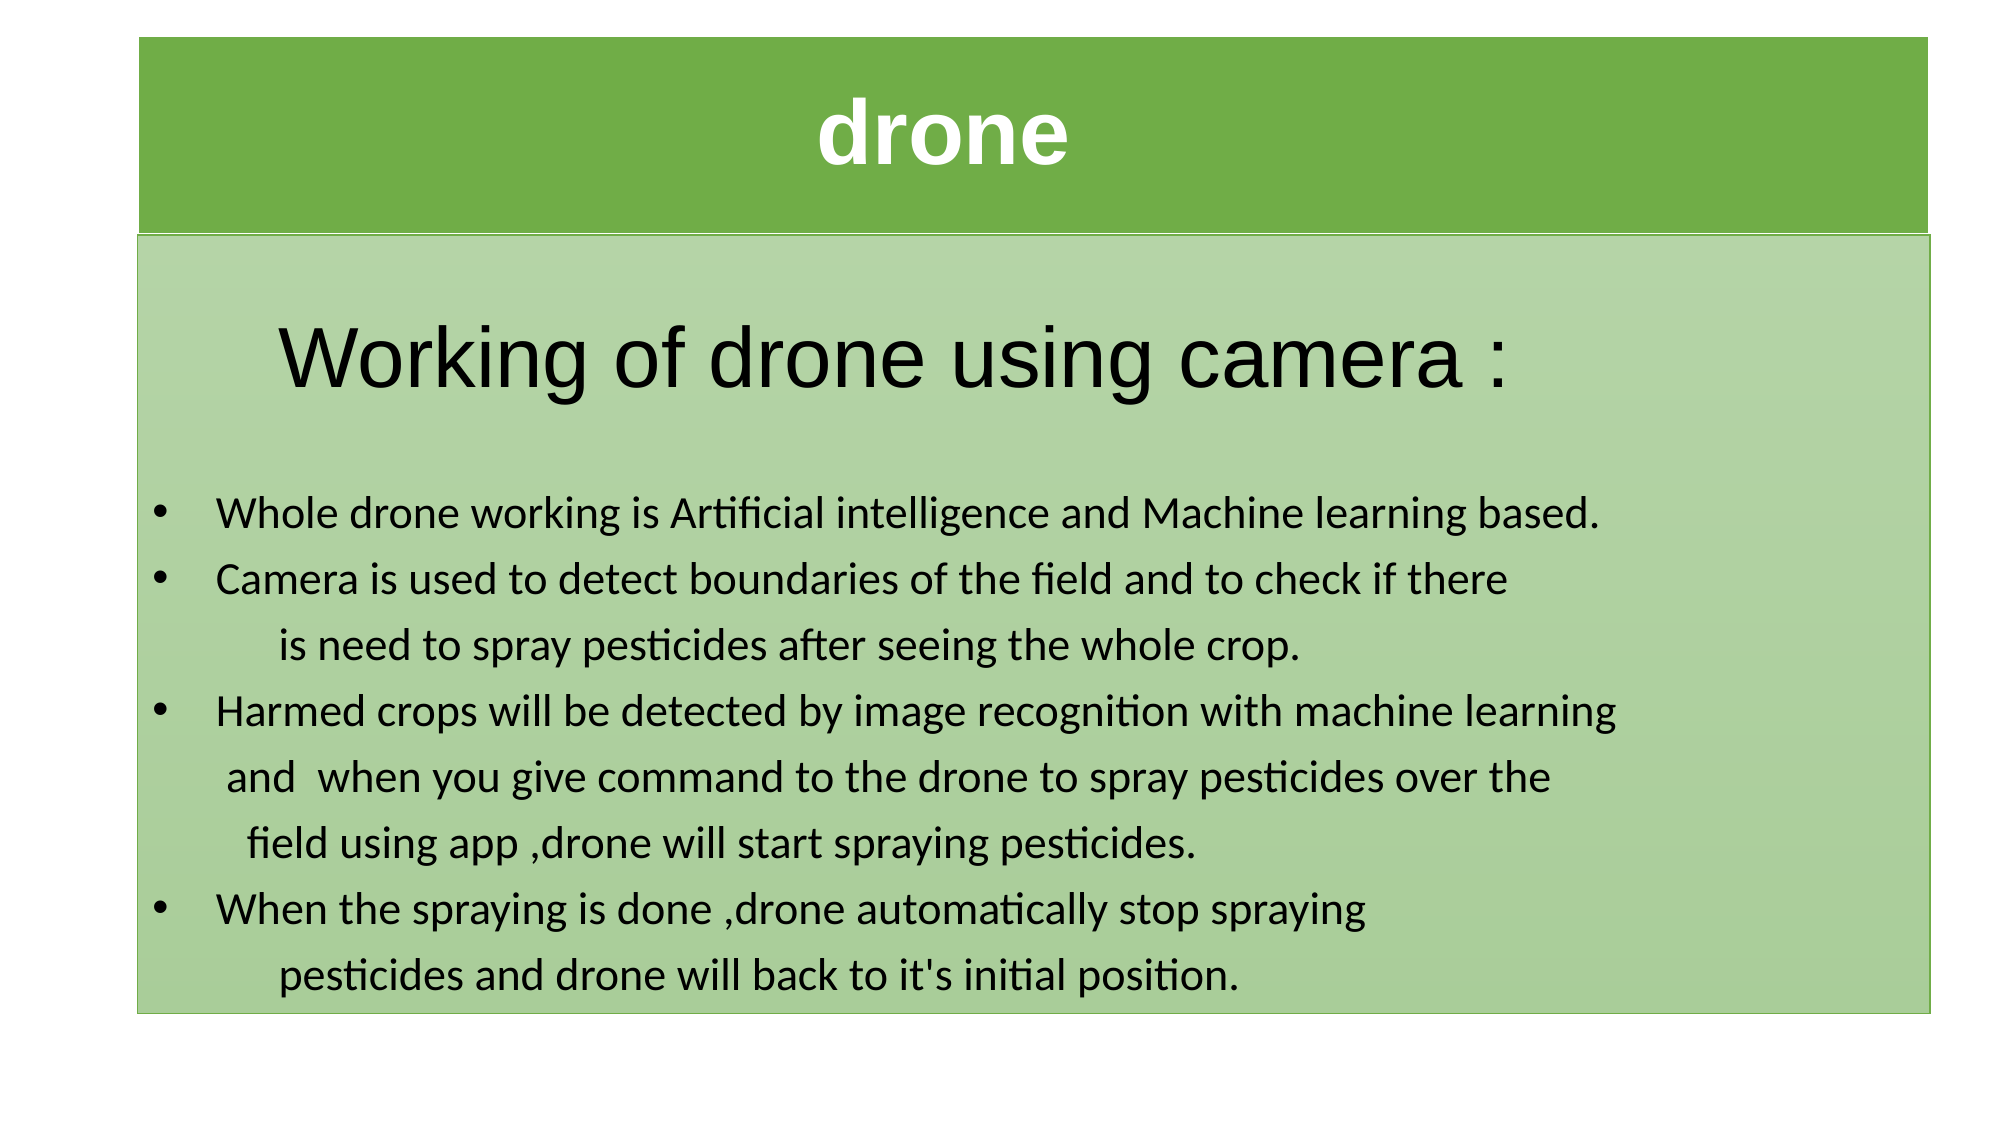

# drone

            Working of drone using camera :

   Whole drone working is Artificial intelligence and Machine learning based.
   Camera is used to detect boundaries of the field and to check if there
            is need to spray pesticides after seeing the whole crop.
   Harmed crops will be detected by image recognition with machine learning
       and  when you give command to the drone to spray pesticides over the
         field using app ,drone will start spraying pesticides.
   When the spraying is done ,drone automatically stop spraying
            pesticides and drone will back to it's initial position.